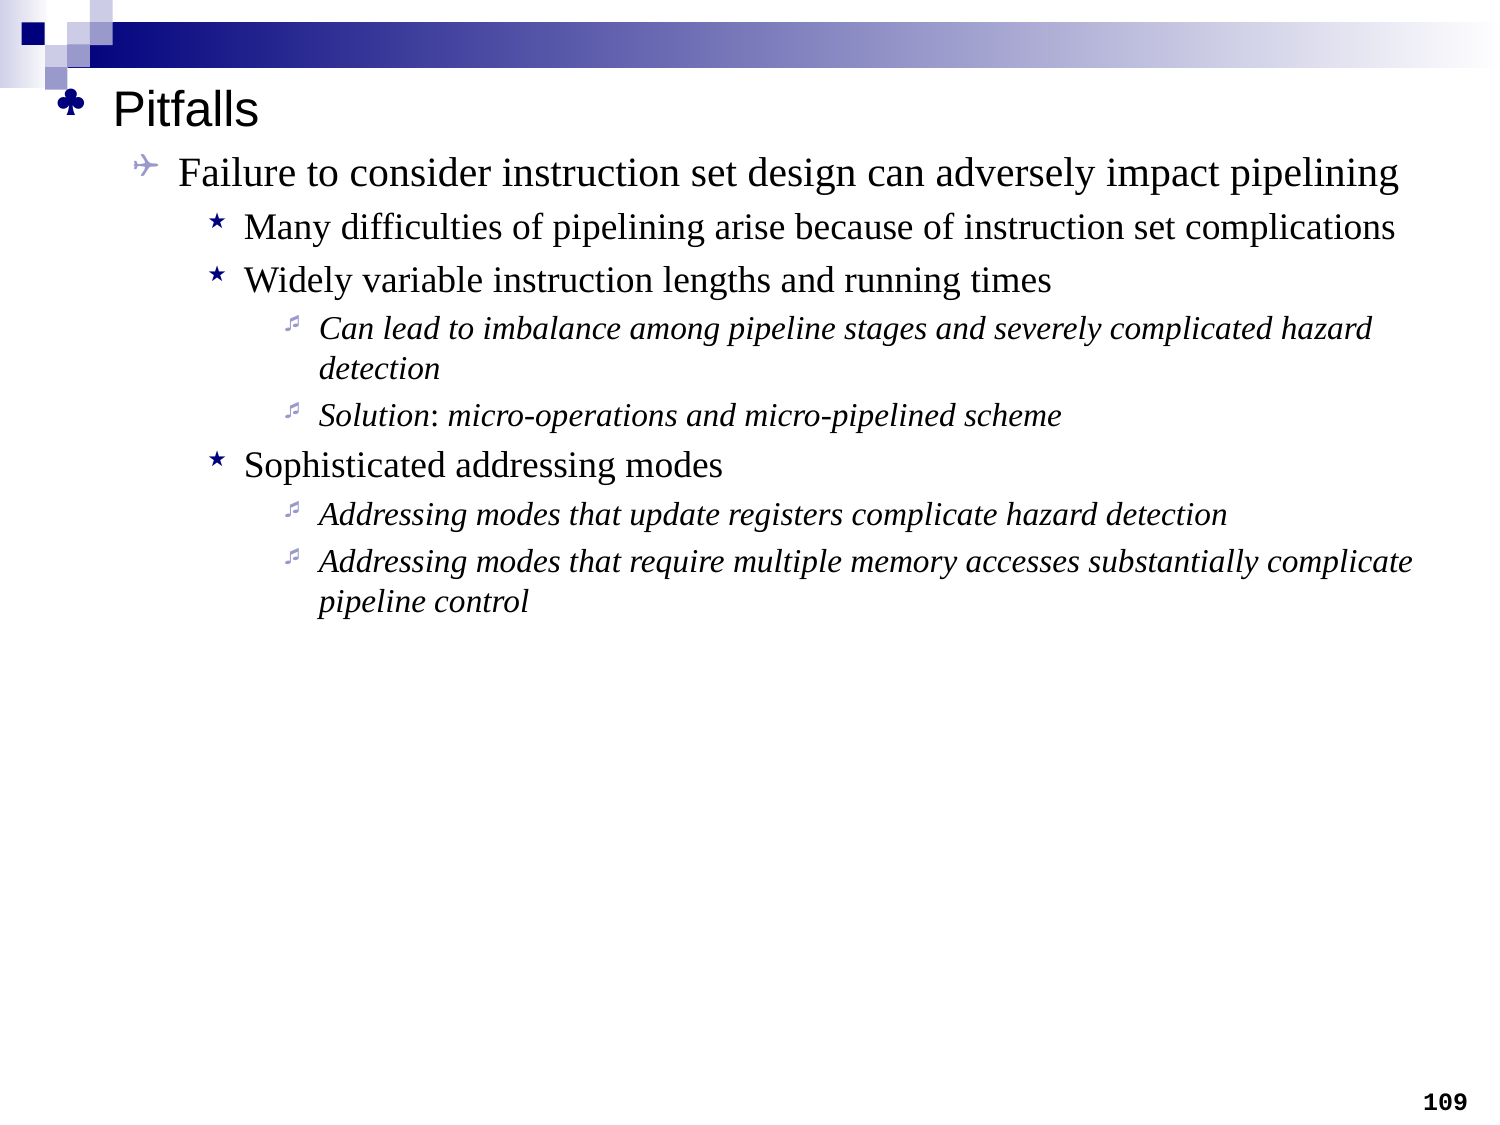

Pitfalls
Failure to consider instruction set design can adversely impact pipelining
Many difficulties of pipelining arise because of instruction set complications
Widely variable instruction lengths and running times
Can lead to imbalance among pipeline stages and severely complicated hazard detection
Solution: micro-operations and micro-pipelined scheme
Sophisticated addressing modes
Addressing modes that update registers complicate hazard detection
Addressing modes that require multiple memory accesses substantially complicate pipeline control
109